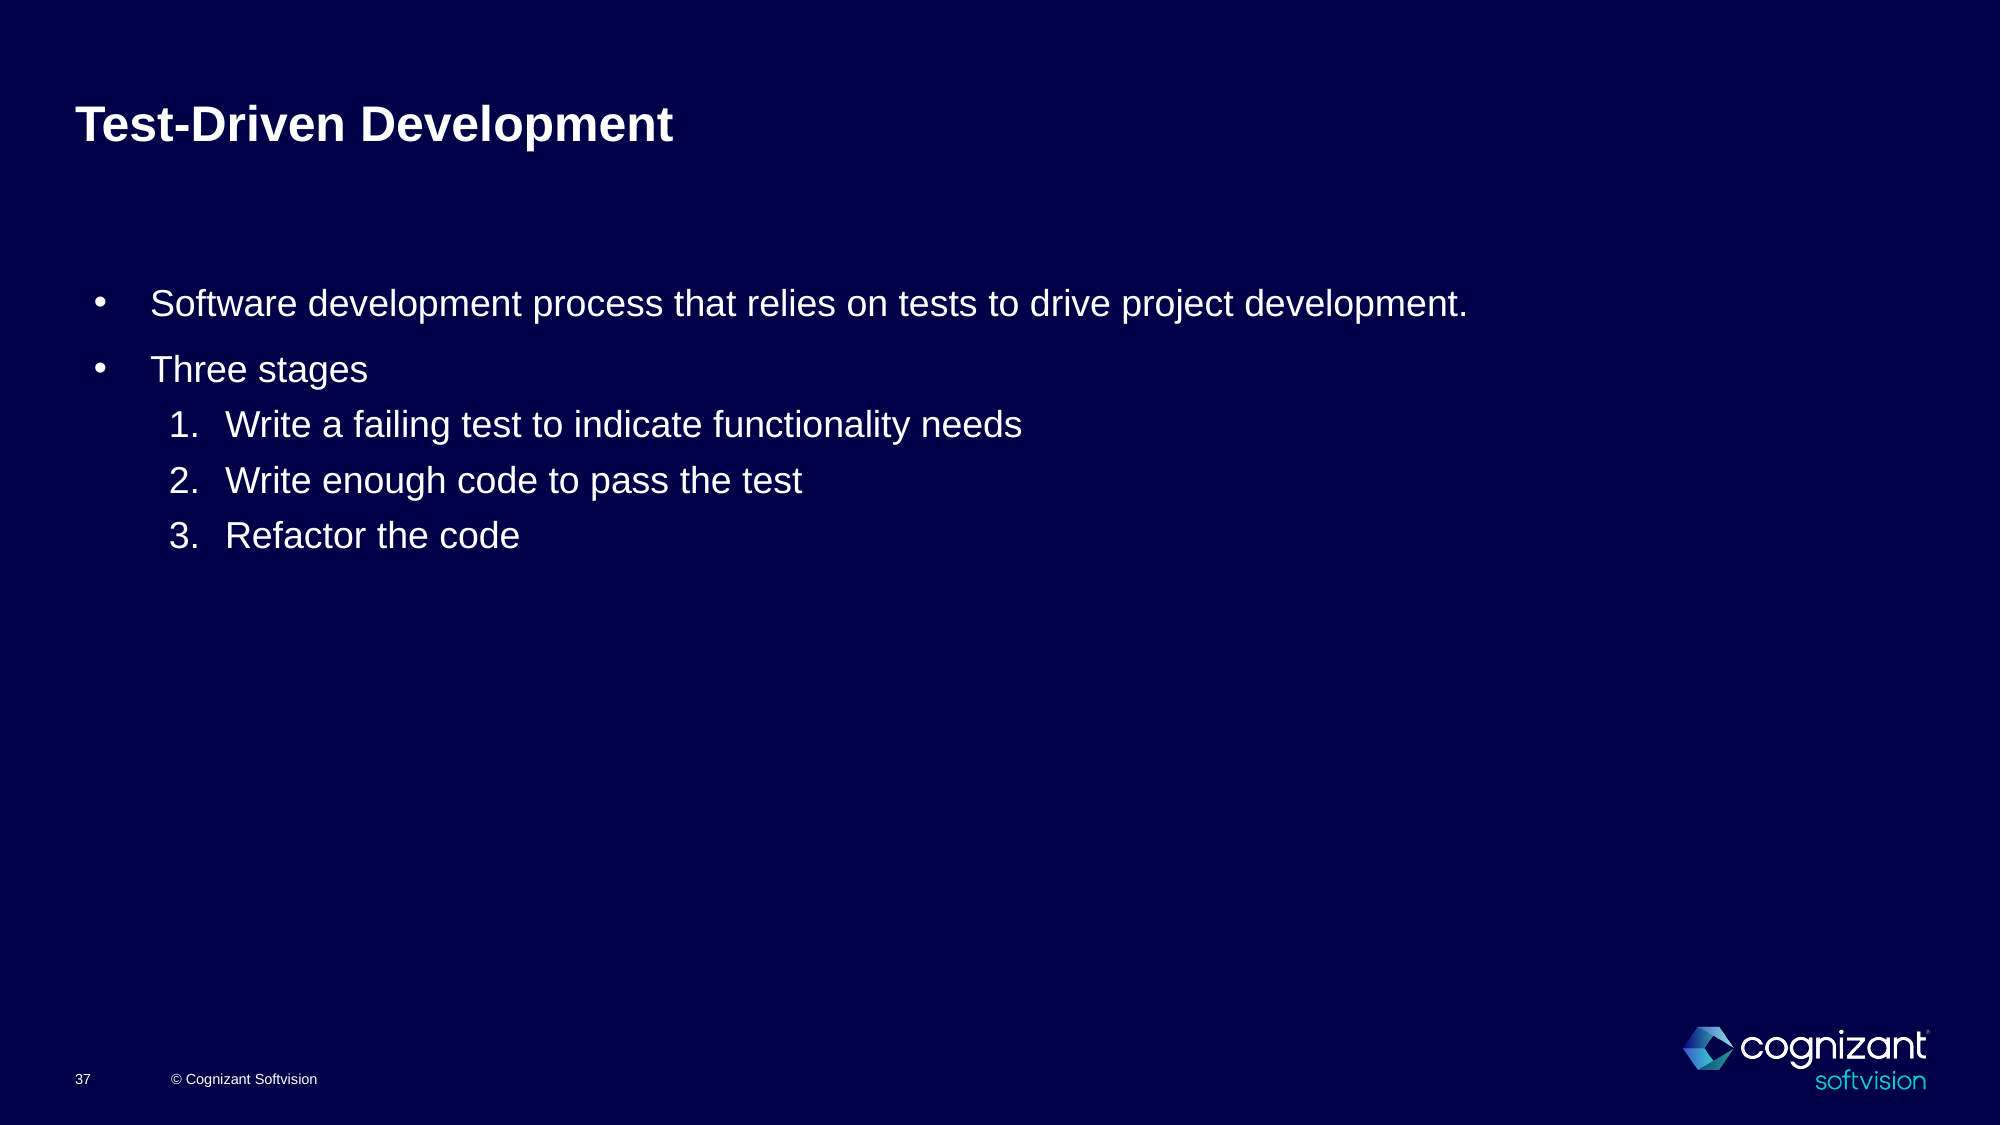

# Test-Driven Development
Software development process that relies on tests to drive project development.
Three stages
Write a failing test to indicate functionality needs
Write enough code to pass the test
Refactor the code

© Cognizant Softvision
37